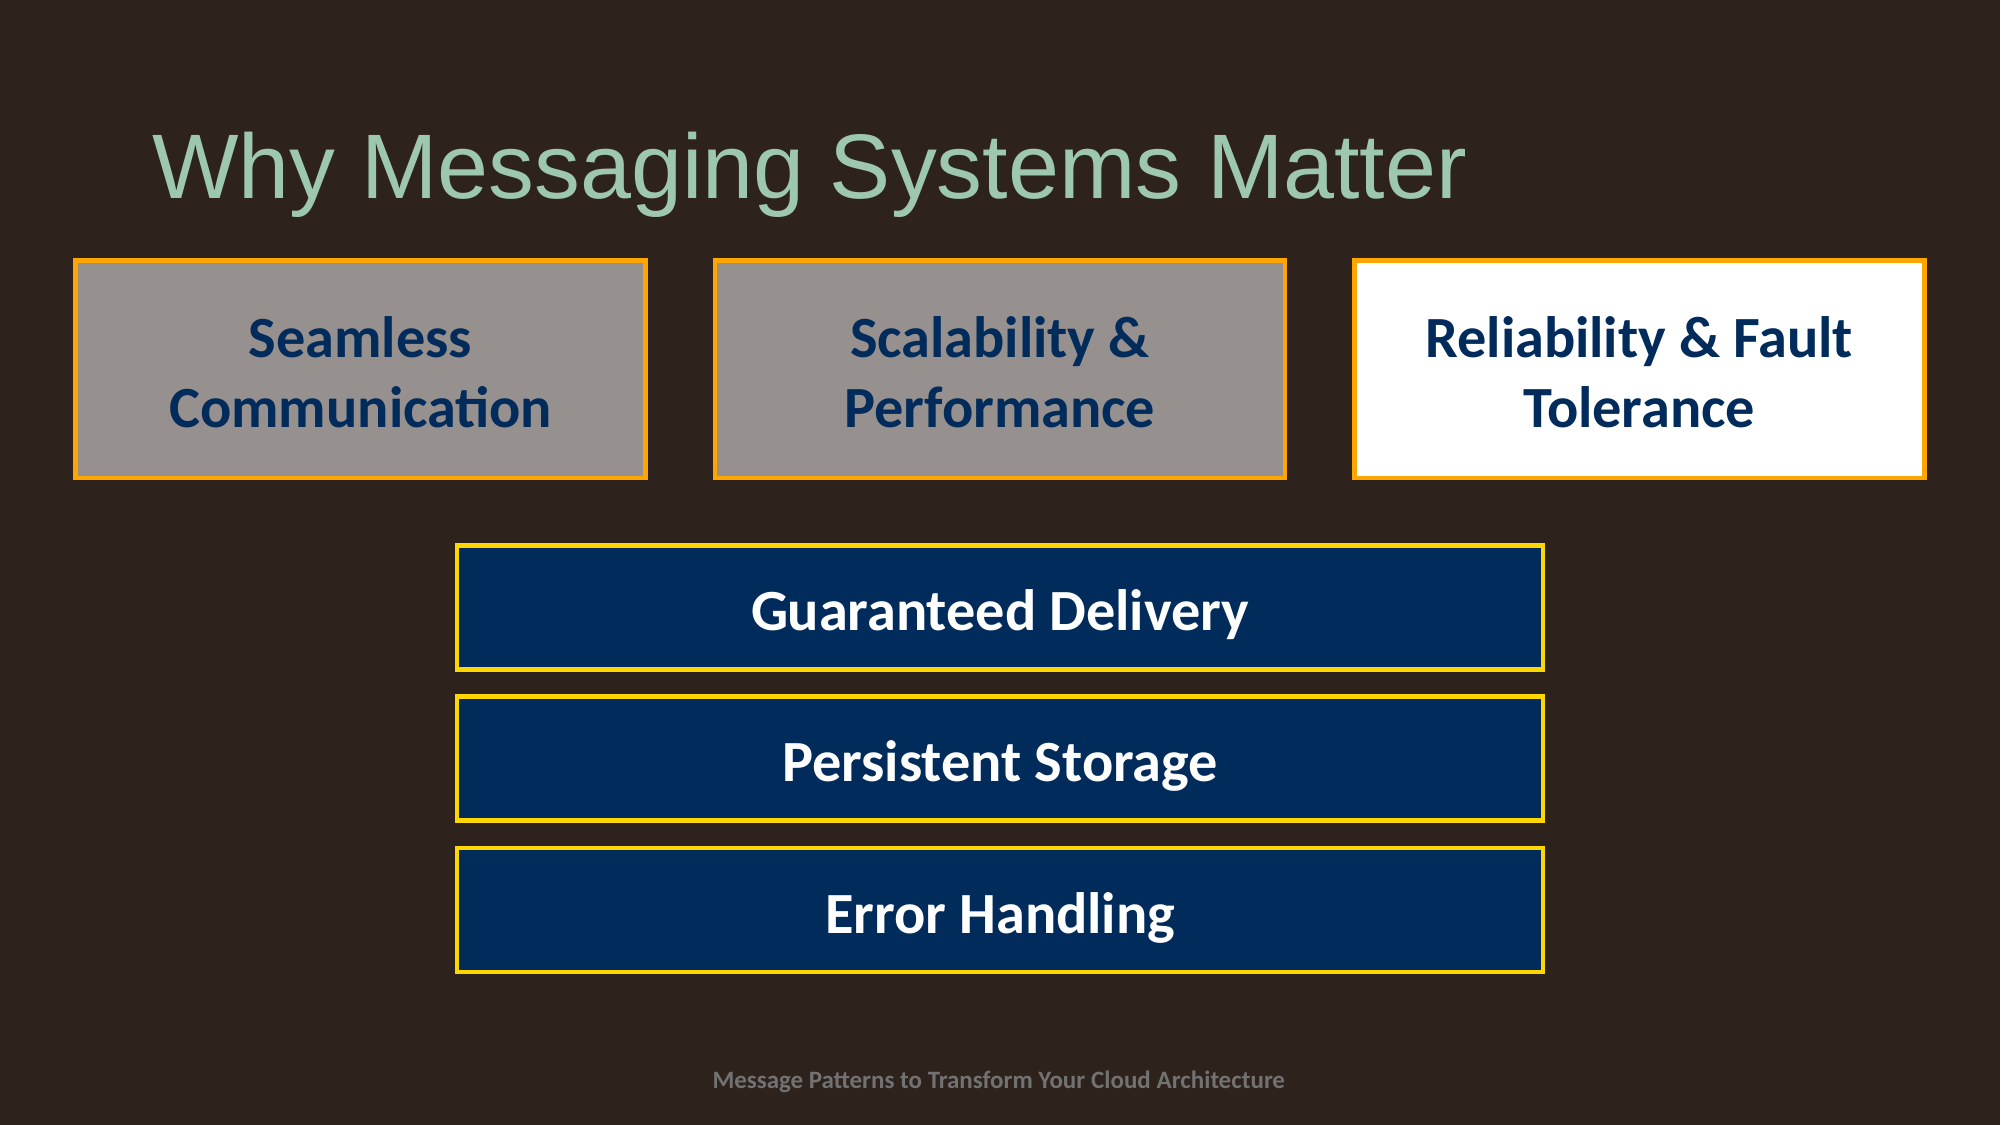

# Why Messaging Systems Matter
Scalability & Performance
Reliability & Fault Tolerance
Seamless Communication
Guaranteed Delivery
Persistent Storage
Error Handling